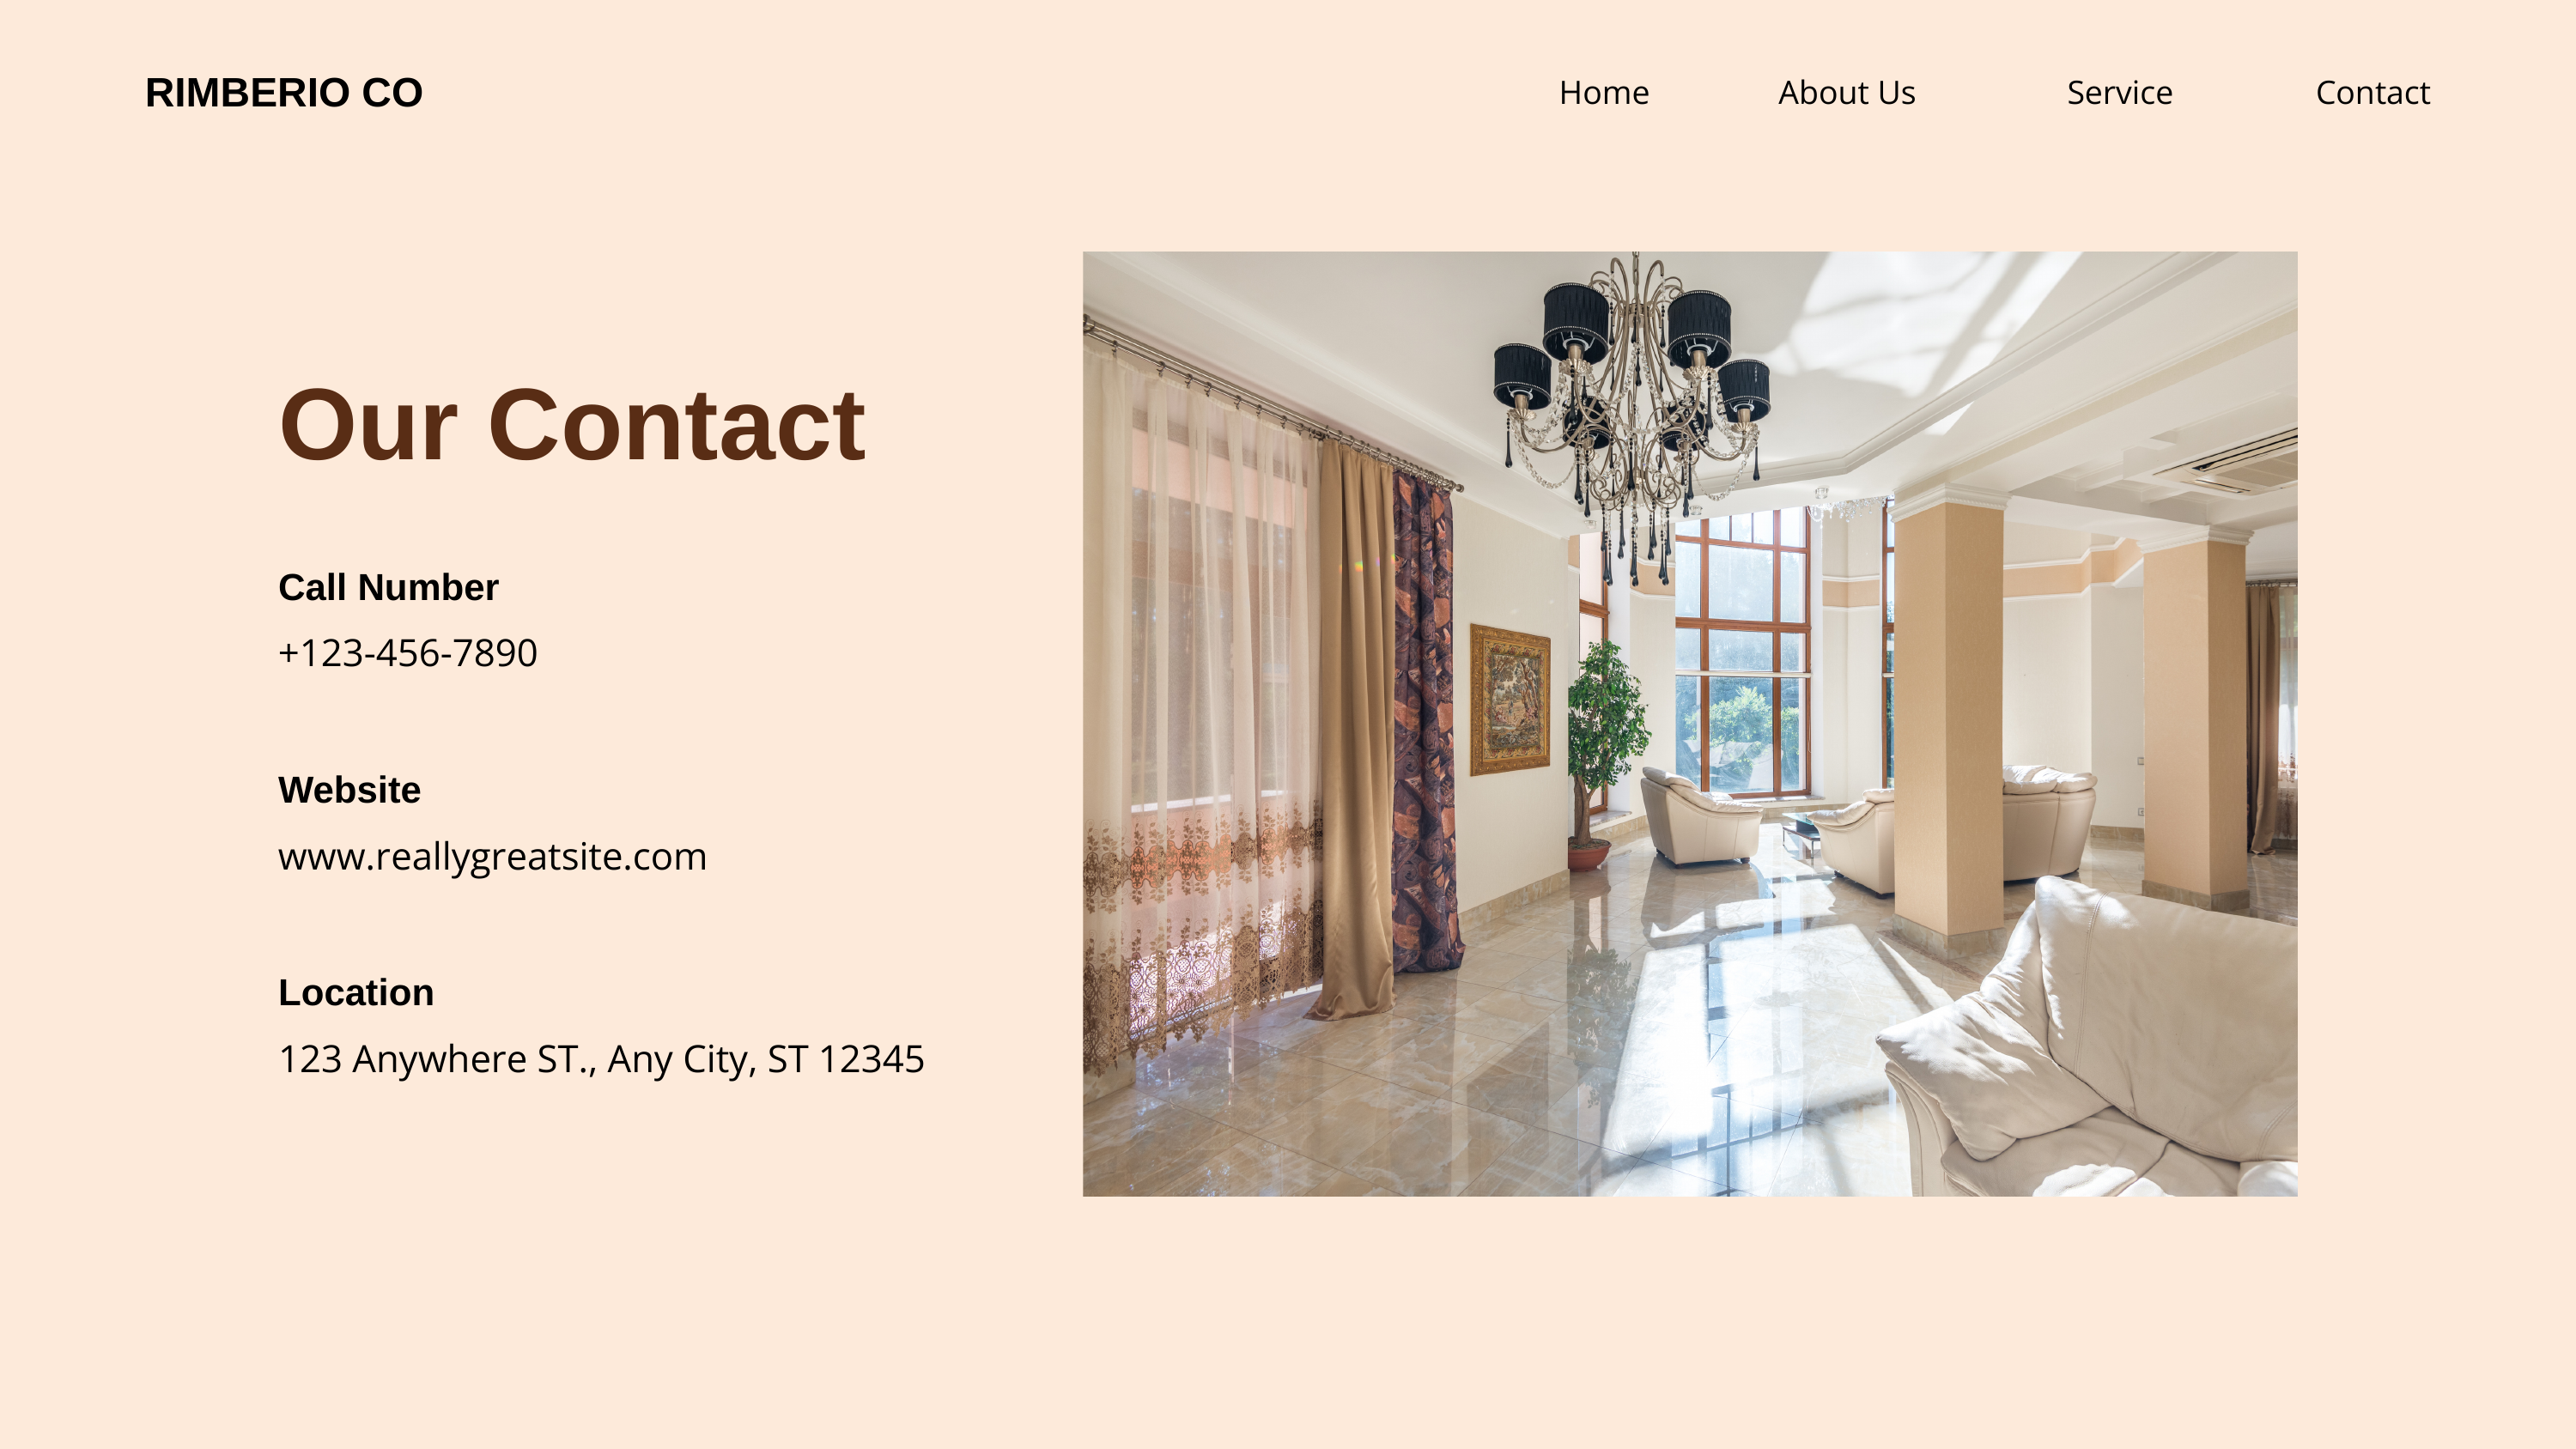

RIMBERIO CO
Home
About Us
Service
Contact

Our Contact
Call Number
+123-456-7890
Website
www.reallygreatsite.com
Location
123 Anywhere ST., Any City, ST 12345